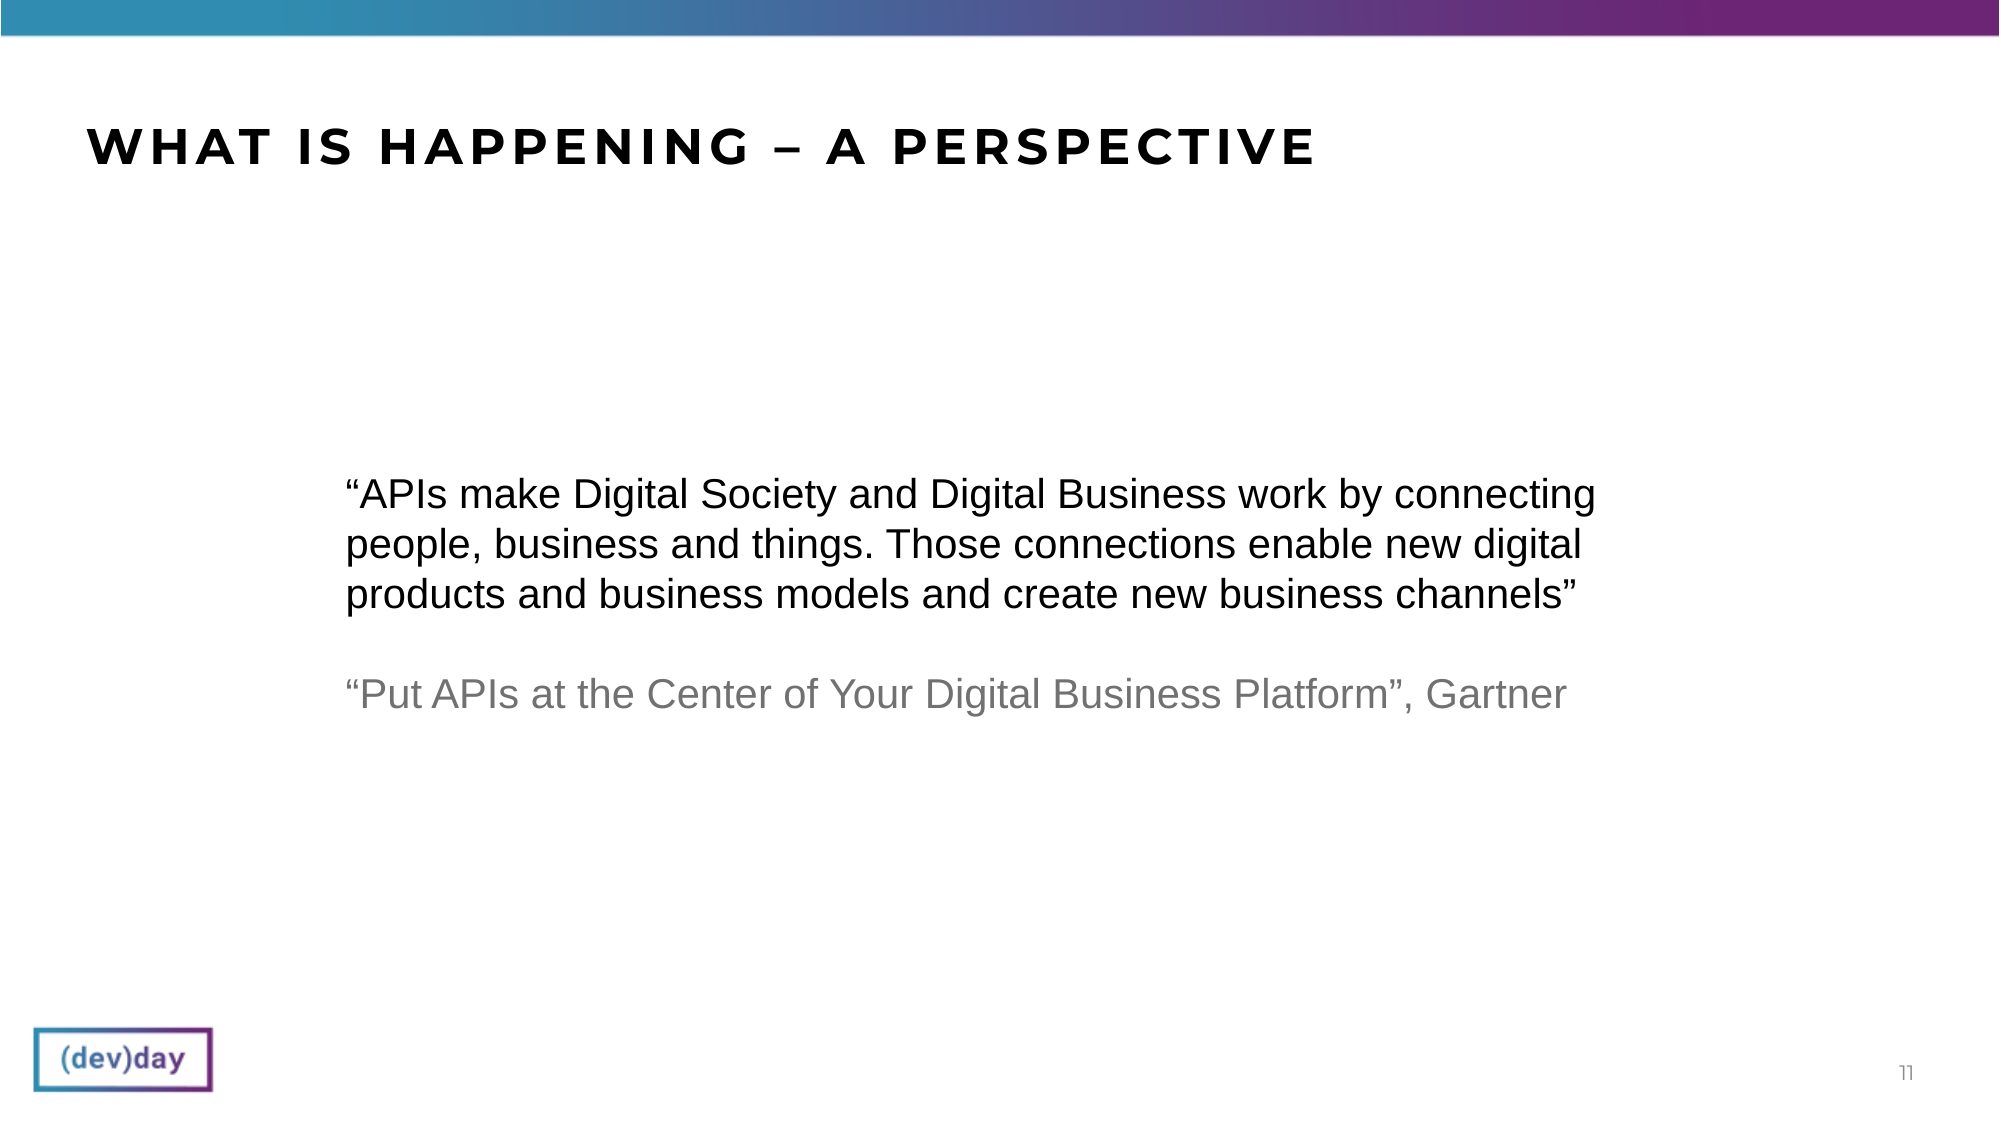

# What is happening – a perspective
“APIs make Digital Society and Digital Business work by connecting people, business and things. Those connections enable new digital products and business models and create new business channels”

“Put APIs at the Center of Your Digital Business Platform”, Gartner
11